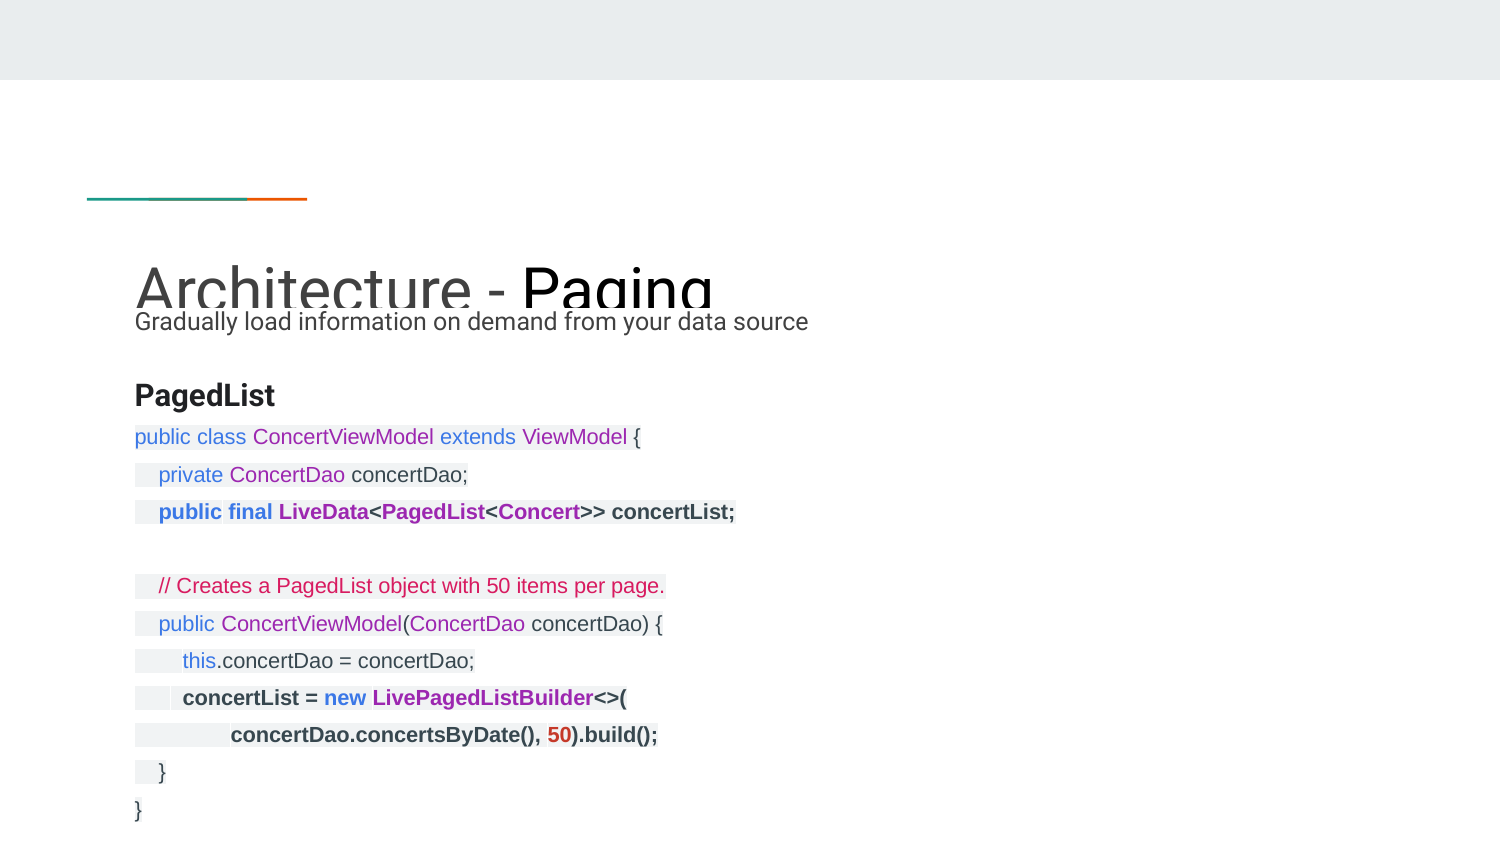

# Architecture - Paging

Gradually load information on demand from your data source
PagedList
public class ConcertViewModel extends ViewModel {
    private ConcertDao concertDao;
    public final LiveData<PagedList<Concert>> concertList;

    // Creates a PagedList object with 50 items per page.
    public ConcertViewModel(ConcertDao concertDao) {
        this.concertDao = concertDao;
        concertList = new LivePagedListBuilder<>(
                concertDao.concertsByDate(), 50).build();
    }
}